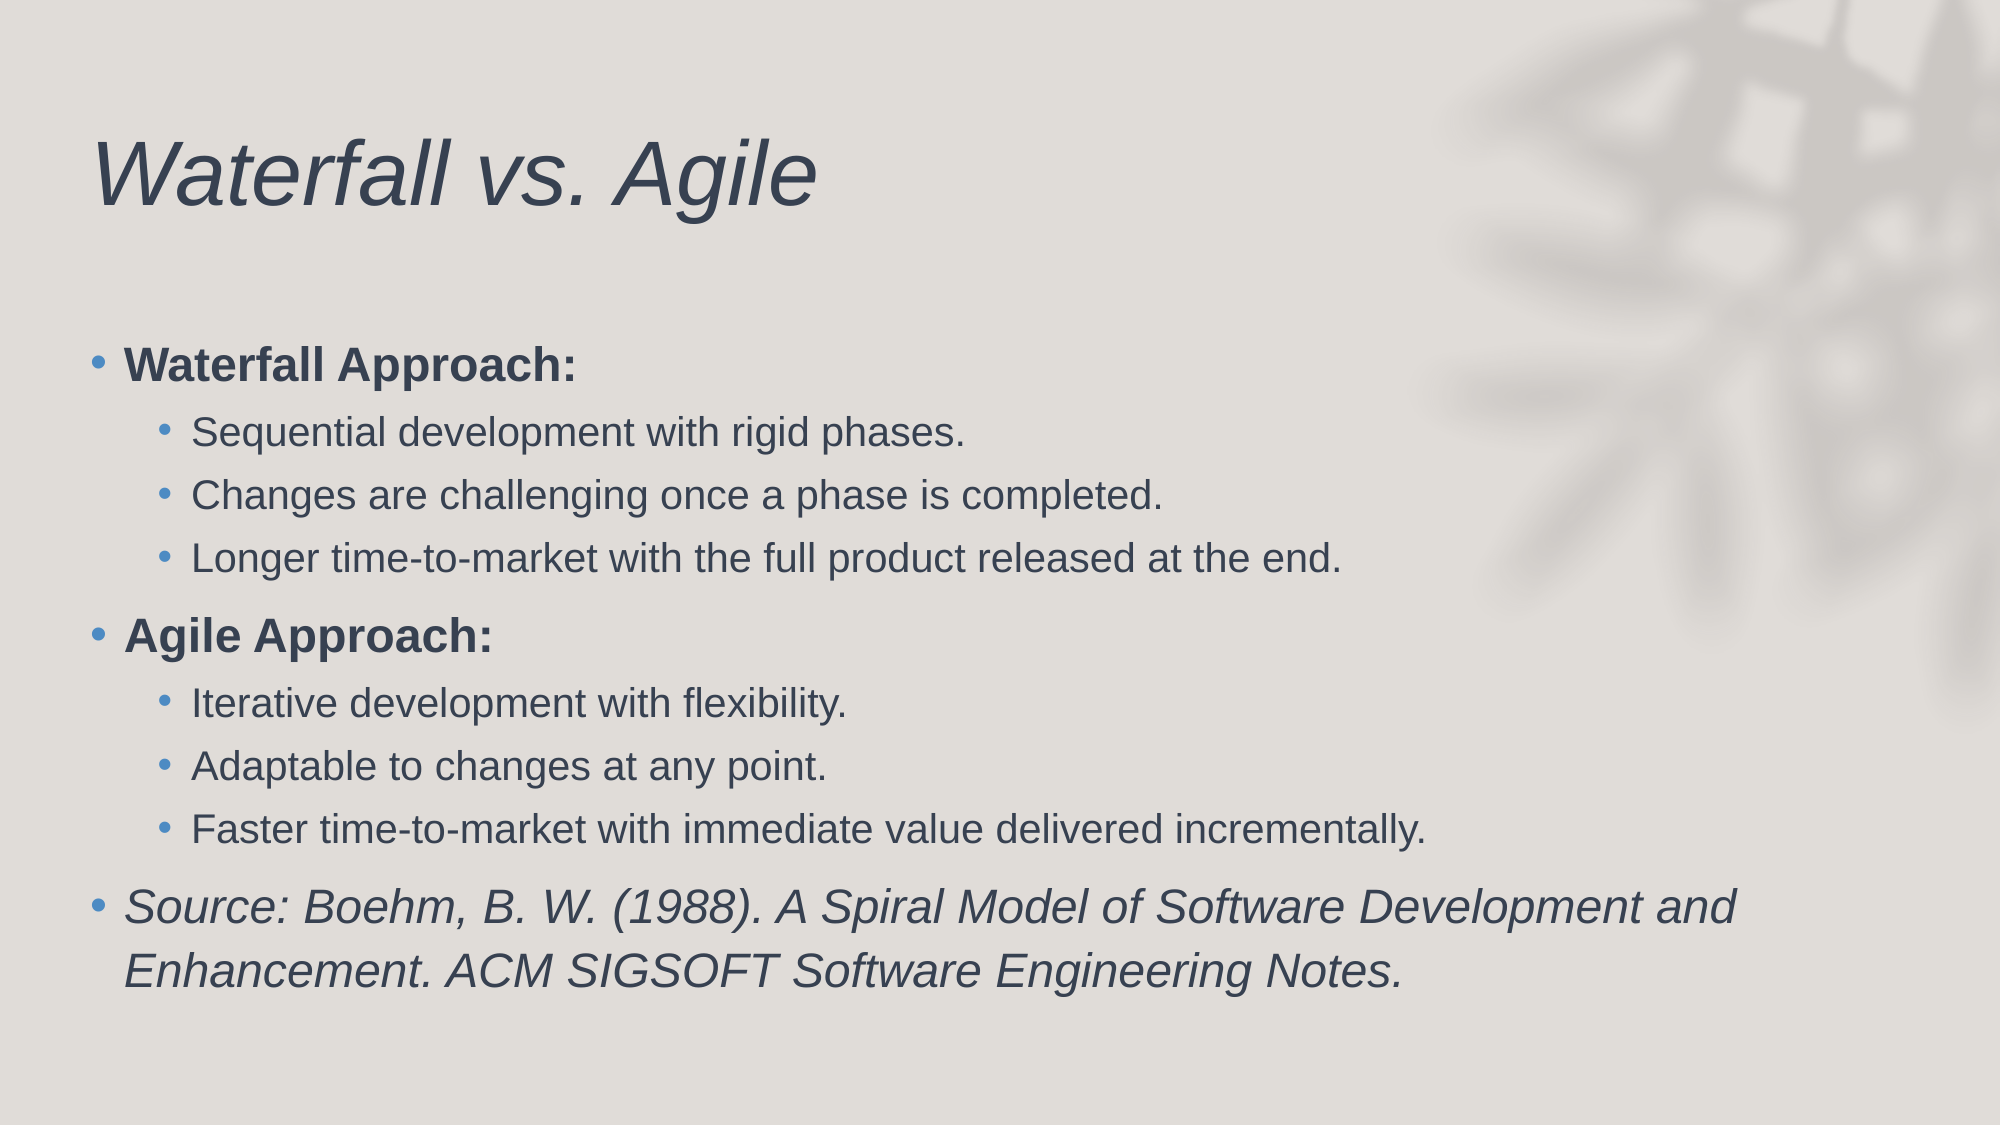

# Waterfall vs. Agile
Waterfall Approach:
Sequential development with rigid phases.
Changes are challenging once a phase is completed.
Longer time-to-market with the full product released at the end.
Agile Approach:
Iterative development with flexibility.
Adaptable to changes at any point.
Faster time-to-market with immediate value delivered incrementally.
Source: Boehm, B. W. (1988). A Spiral Model of Software Development and Enhancement. ACM SIGSOFT Software Engineering Notes.